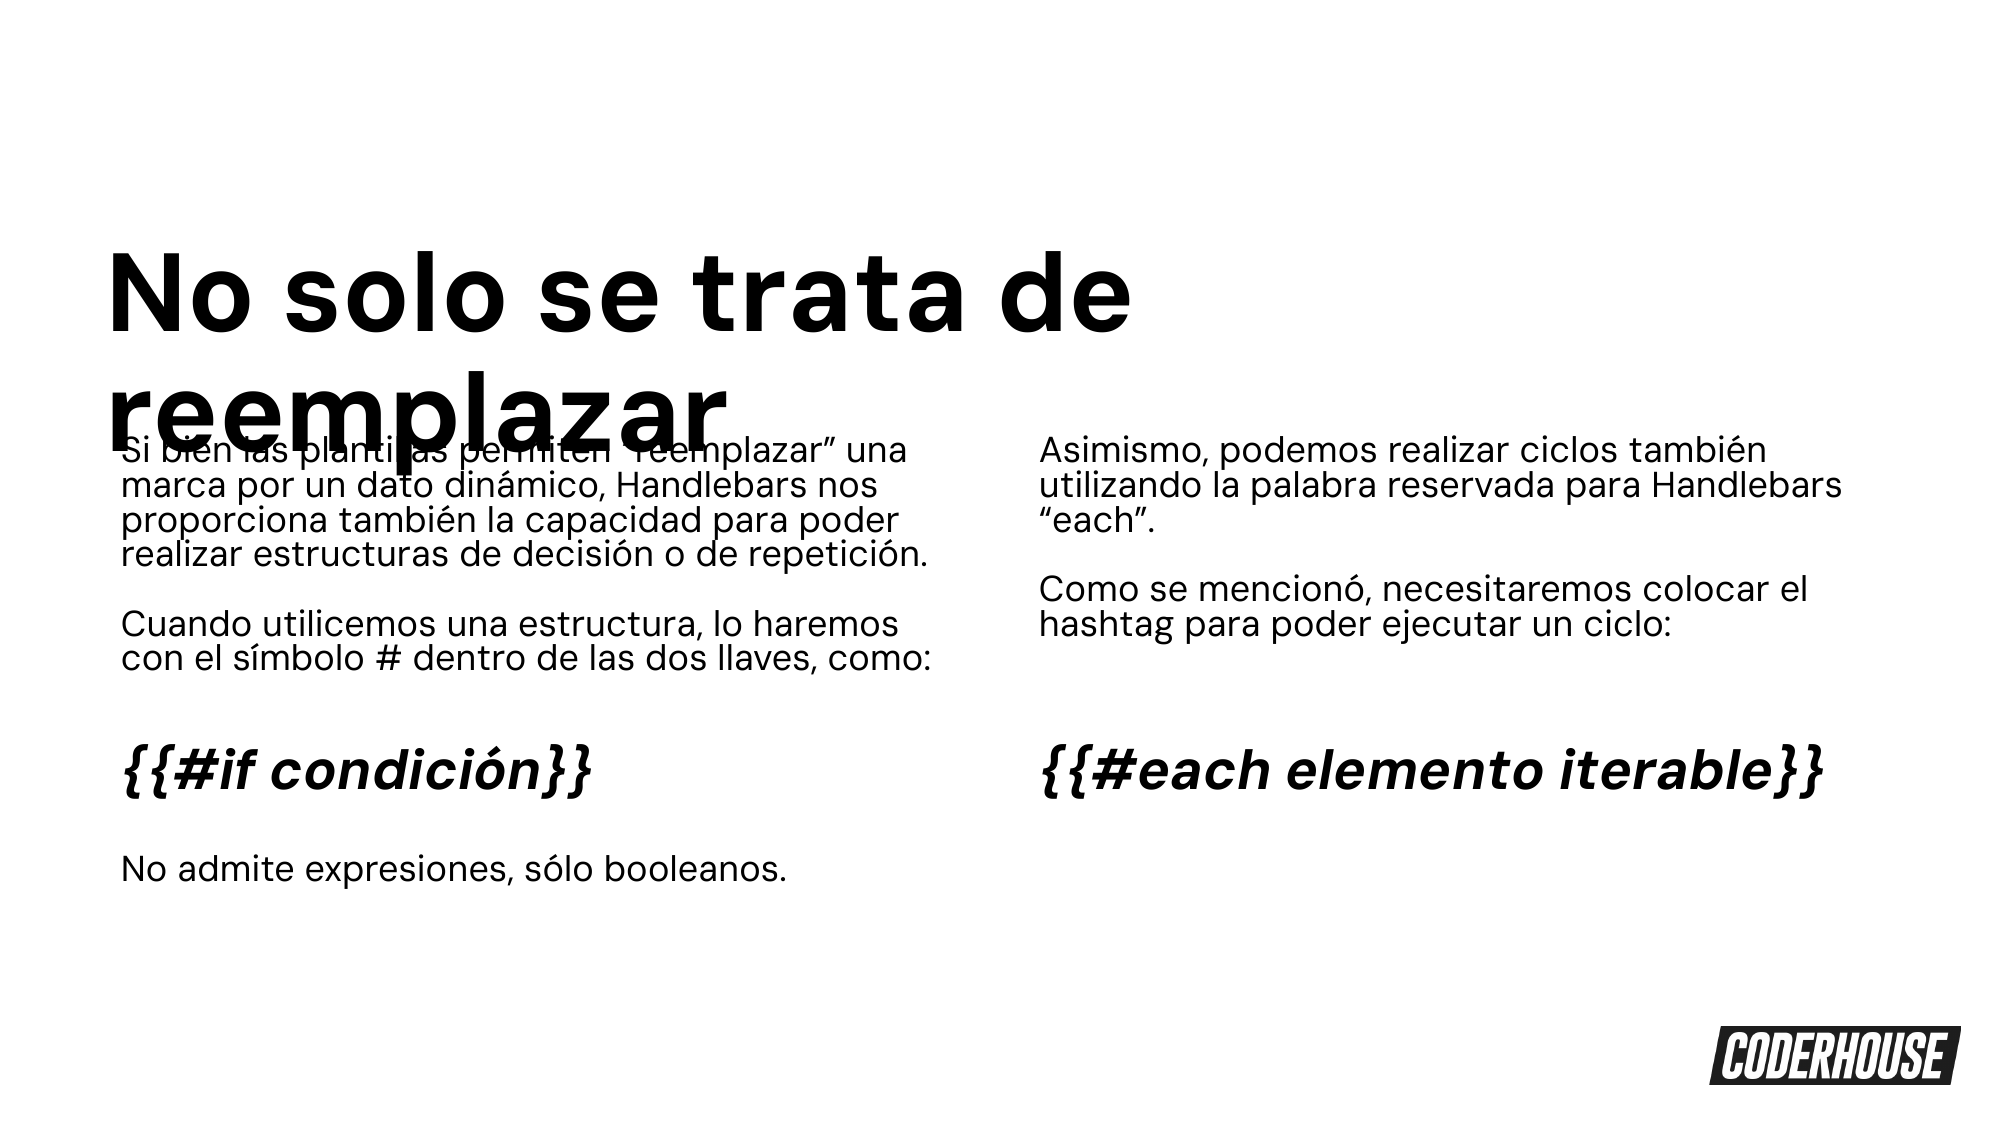

No solo se trata de reemplazar
Asimismo, podemos realizar ciclos también utilizando la palabra reservada para Handlebars “each”.

Como se mencionó, necesitaremos colocar el hashtag para poder ejecutar un ciclo:

{{#each elemento iterable}}

Si bien las plantillas permiten “reemplazar” una marca por un dato dinámico, Handlebars nos proporciona también la capacidad para poder realizar estructuras de decisión o de repetición.

Cuando utilicemos una estructura, lo haremos con el símbolo # dentro de las dos llaves, como:

{{#if condición}}

No admite expresiones, sólo booleanos.